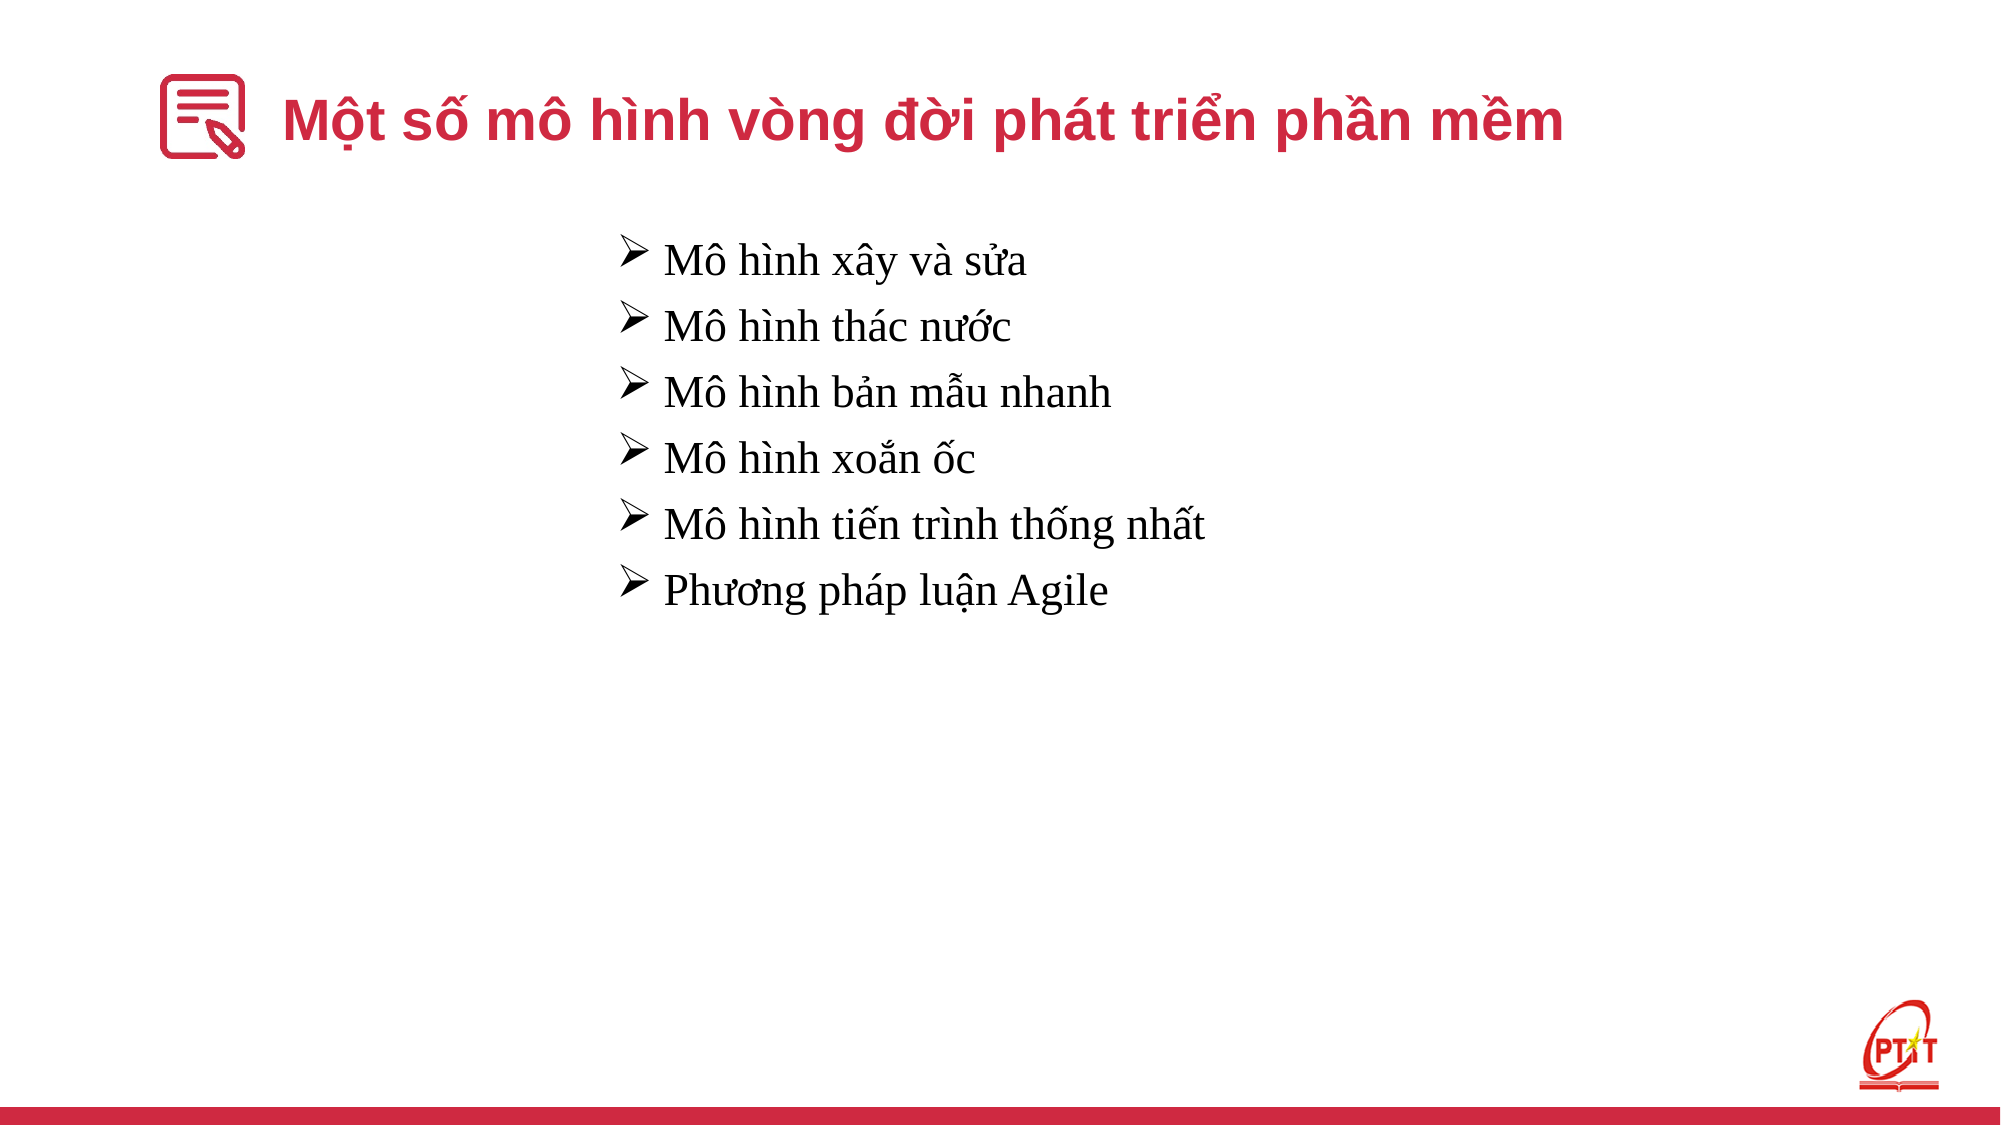

# Một số mô hình vòng đời phát triển phần mềm
Mô hình xây và sửa
Mô hình thác nước
Mô hình bản mẫu nhanh
Mô hình xoắn ốc
Mô hình tiến trình thống nhất
Phương pháp luận Agile